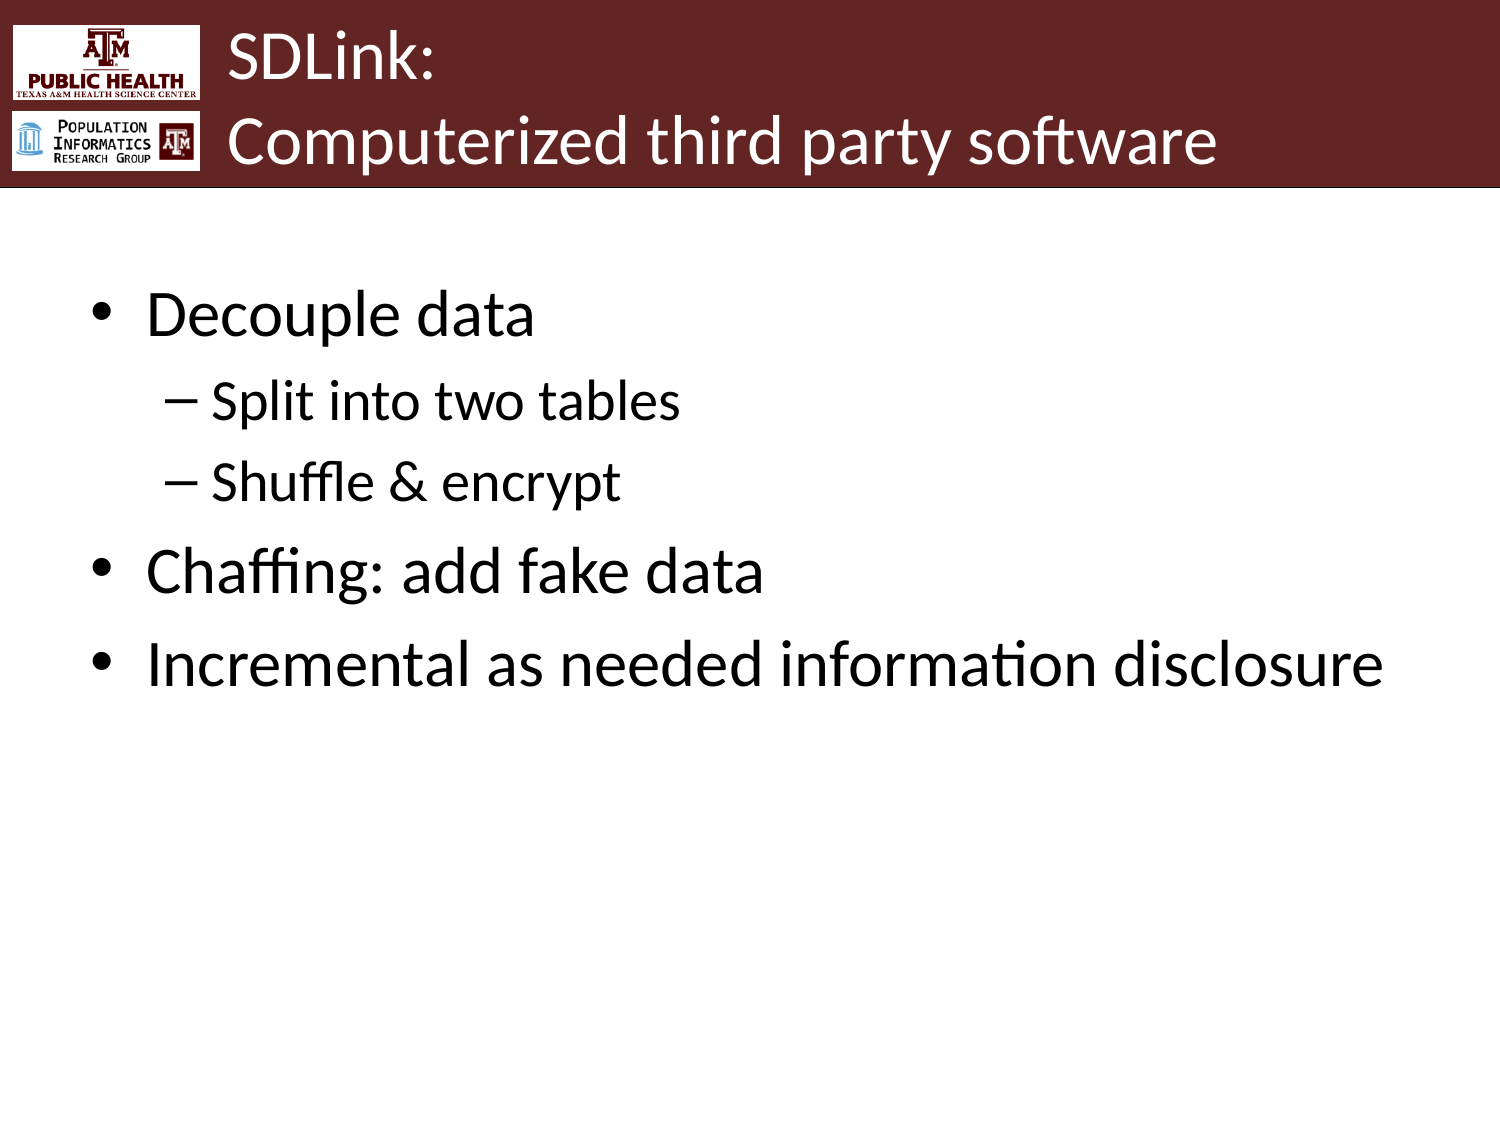

# SDLink: Computerized third party software
Decouple data
Split into two tables
Shuffle & encrypt
Chaffing: add fake data
Incremental as needed information disclosure